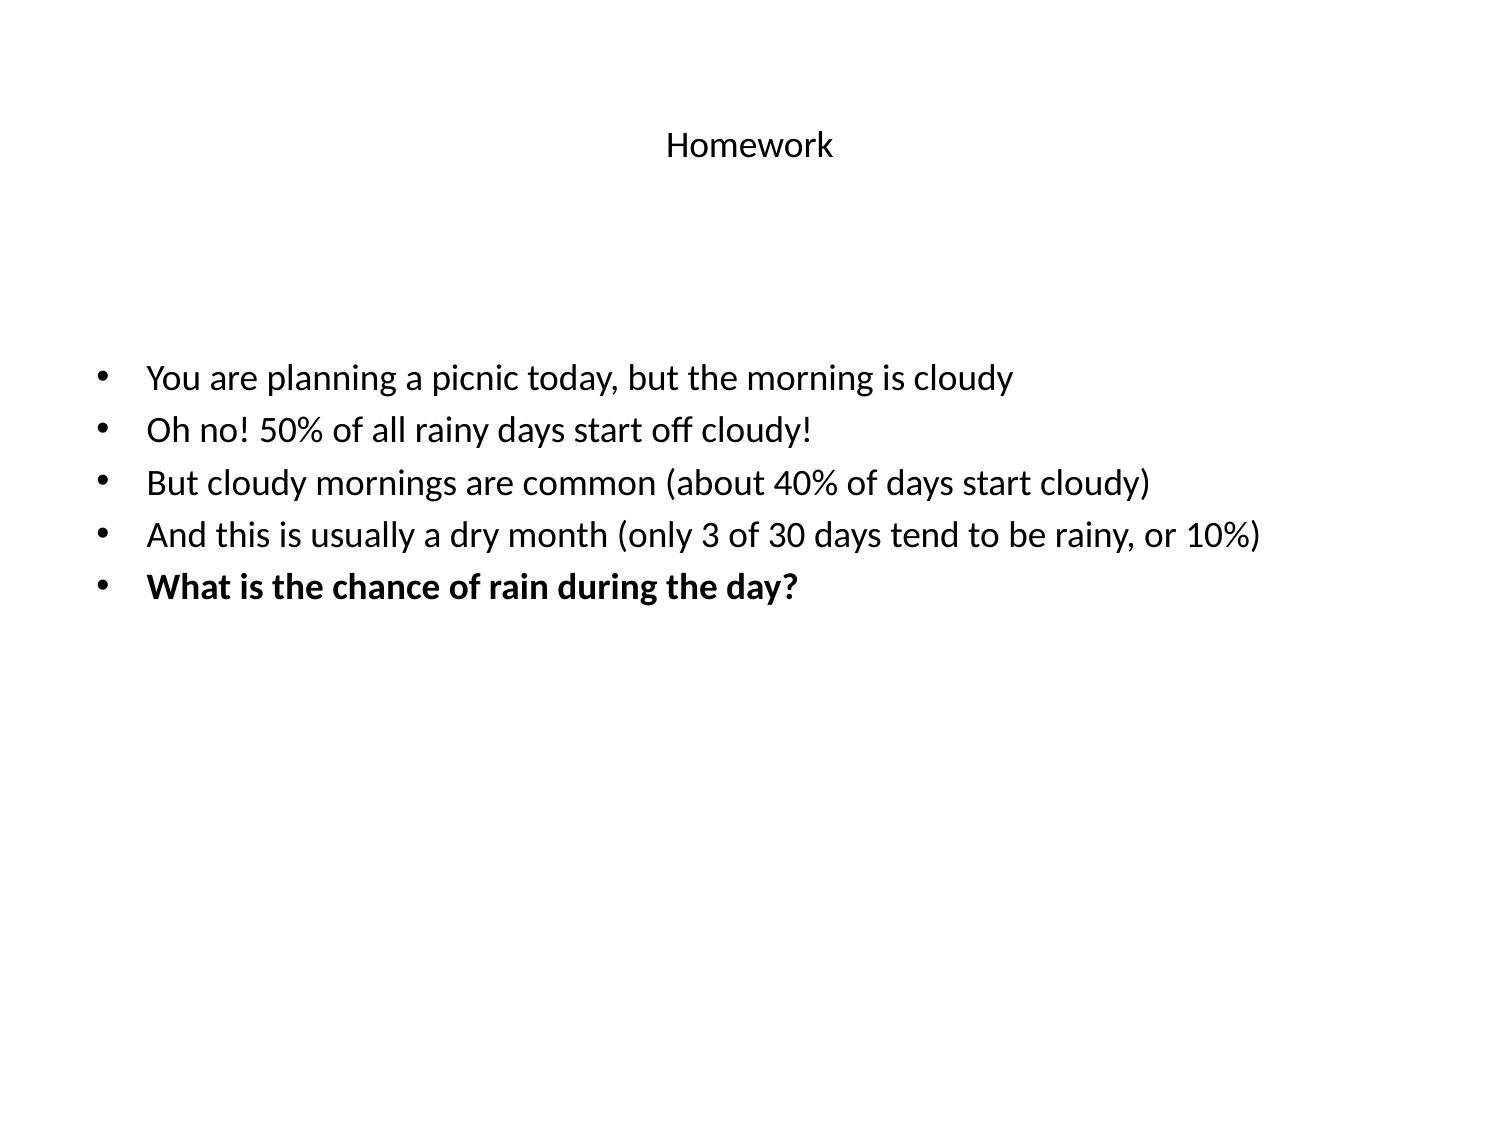

# Homework
You are planning a picnic today, but the morning is cloudy
Oh no! 50% of all rainy days start off cloudy!
But cloudy mornings are common (about 40% of days start cloudy)
And this is usually a dry month (only 3 of 30 days tend to be rainy, or 10%)
What is the chance of rain during the day?